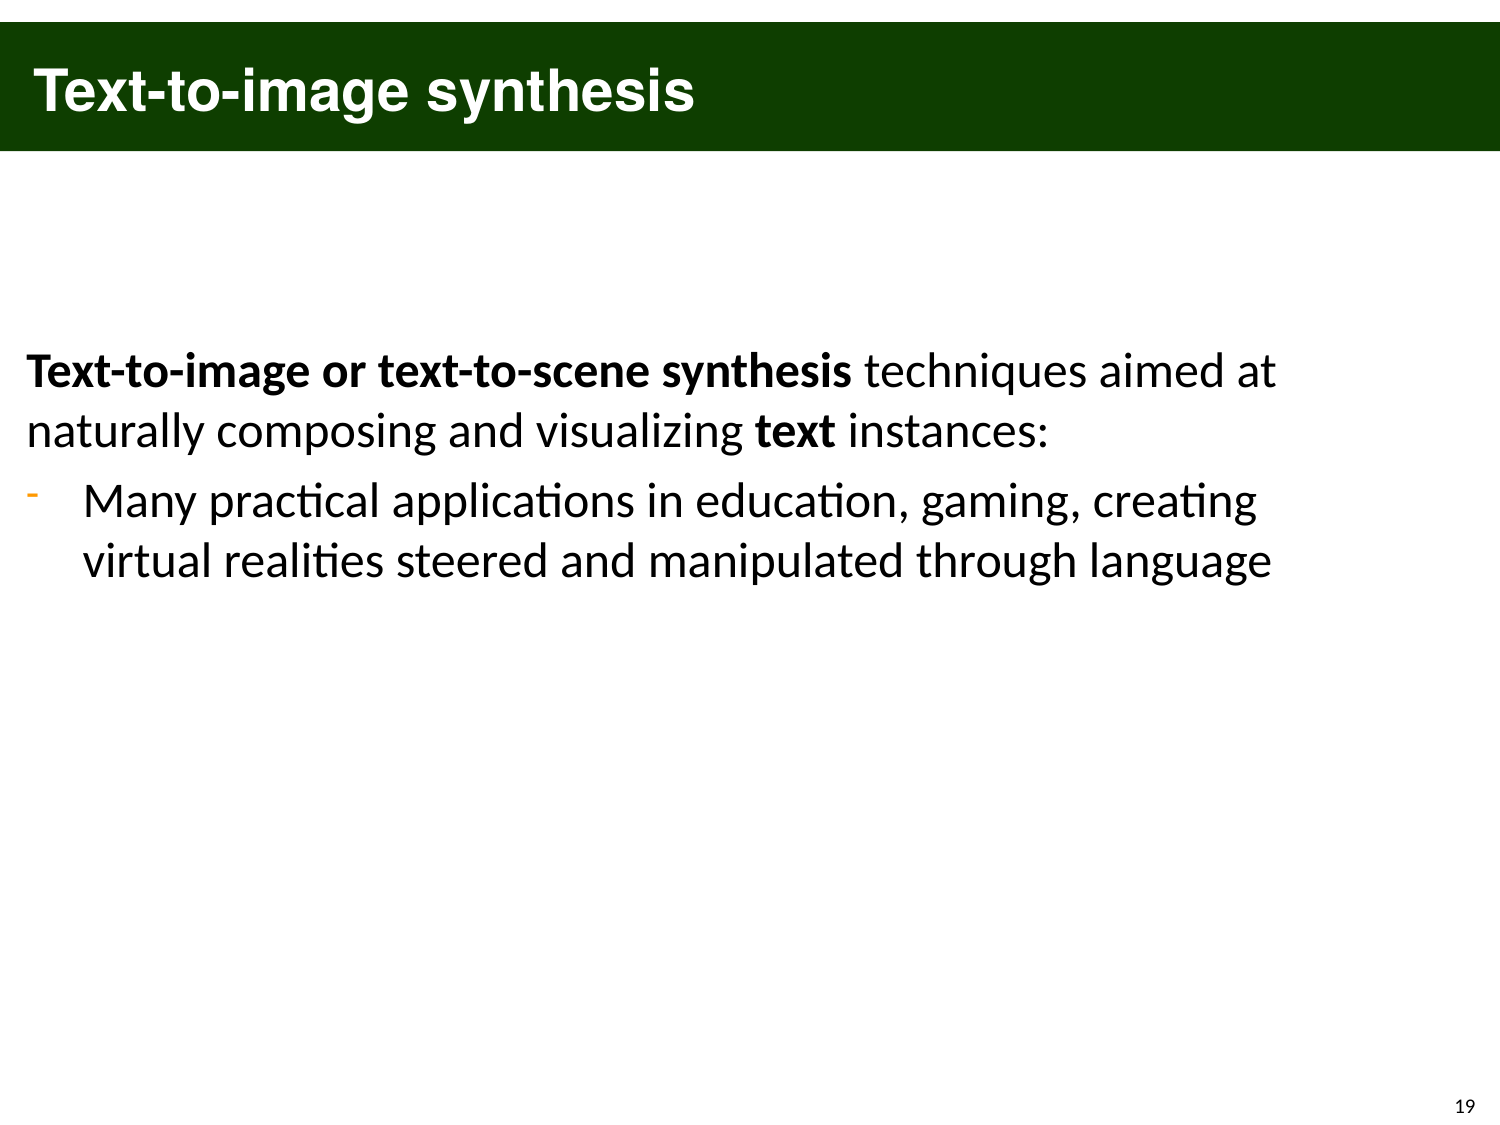

Text-to-image synthesis
Text-to-image or text-to-scene synthesis techniques aimed at naturally composing and visualizing text instances:
Many practical applications in education, gaming, creating virtual realities steered and manipulated through language
19